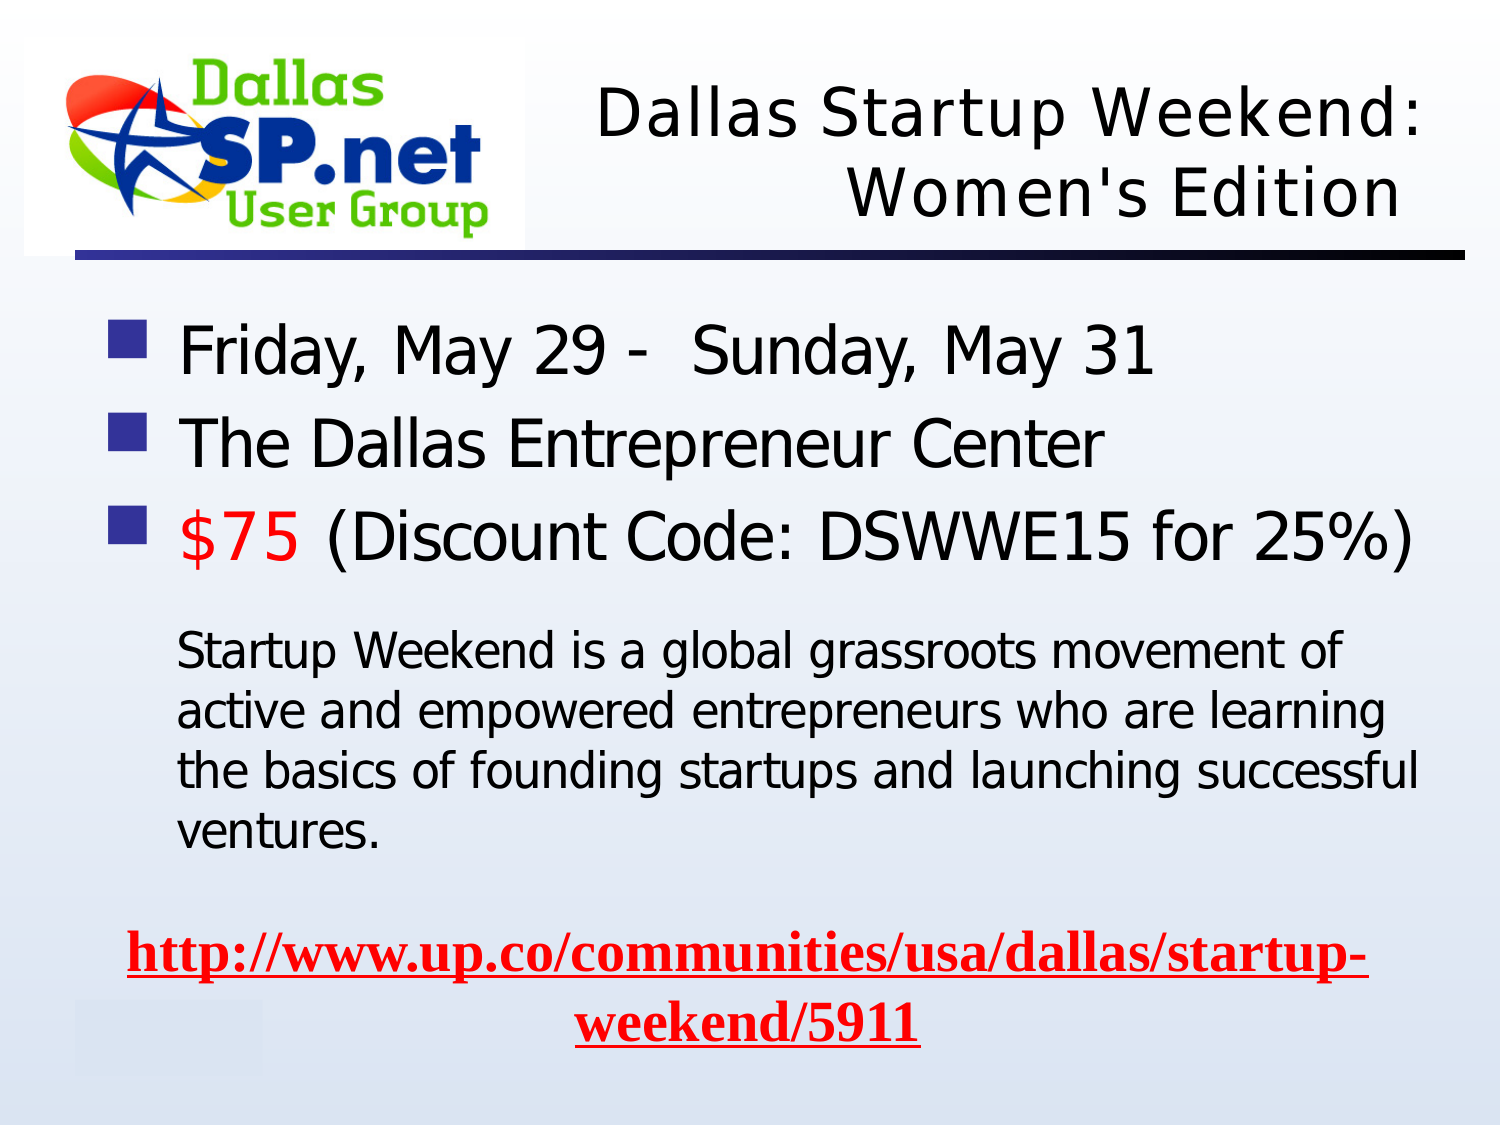

# Dallas Startup Weekend: Women's Edition
 Friday, May 29 -  Sunday, May 31
 The Dallas Entrepreneur Center
 $75 (Discount Code: DSWWE15 for 25%)

Startup Weekend is a global grassroots movement of active and empowered entrepreneurs who are learning the basics of founding startups and launching successful ventures.
http://www.up.co/communities/usa/dallas/startup-weekend/5911